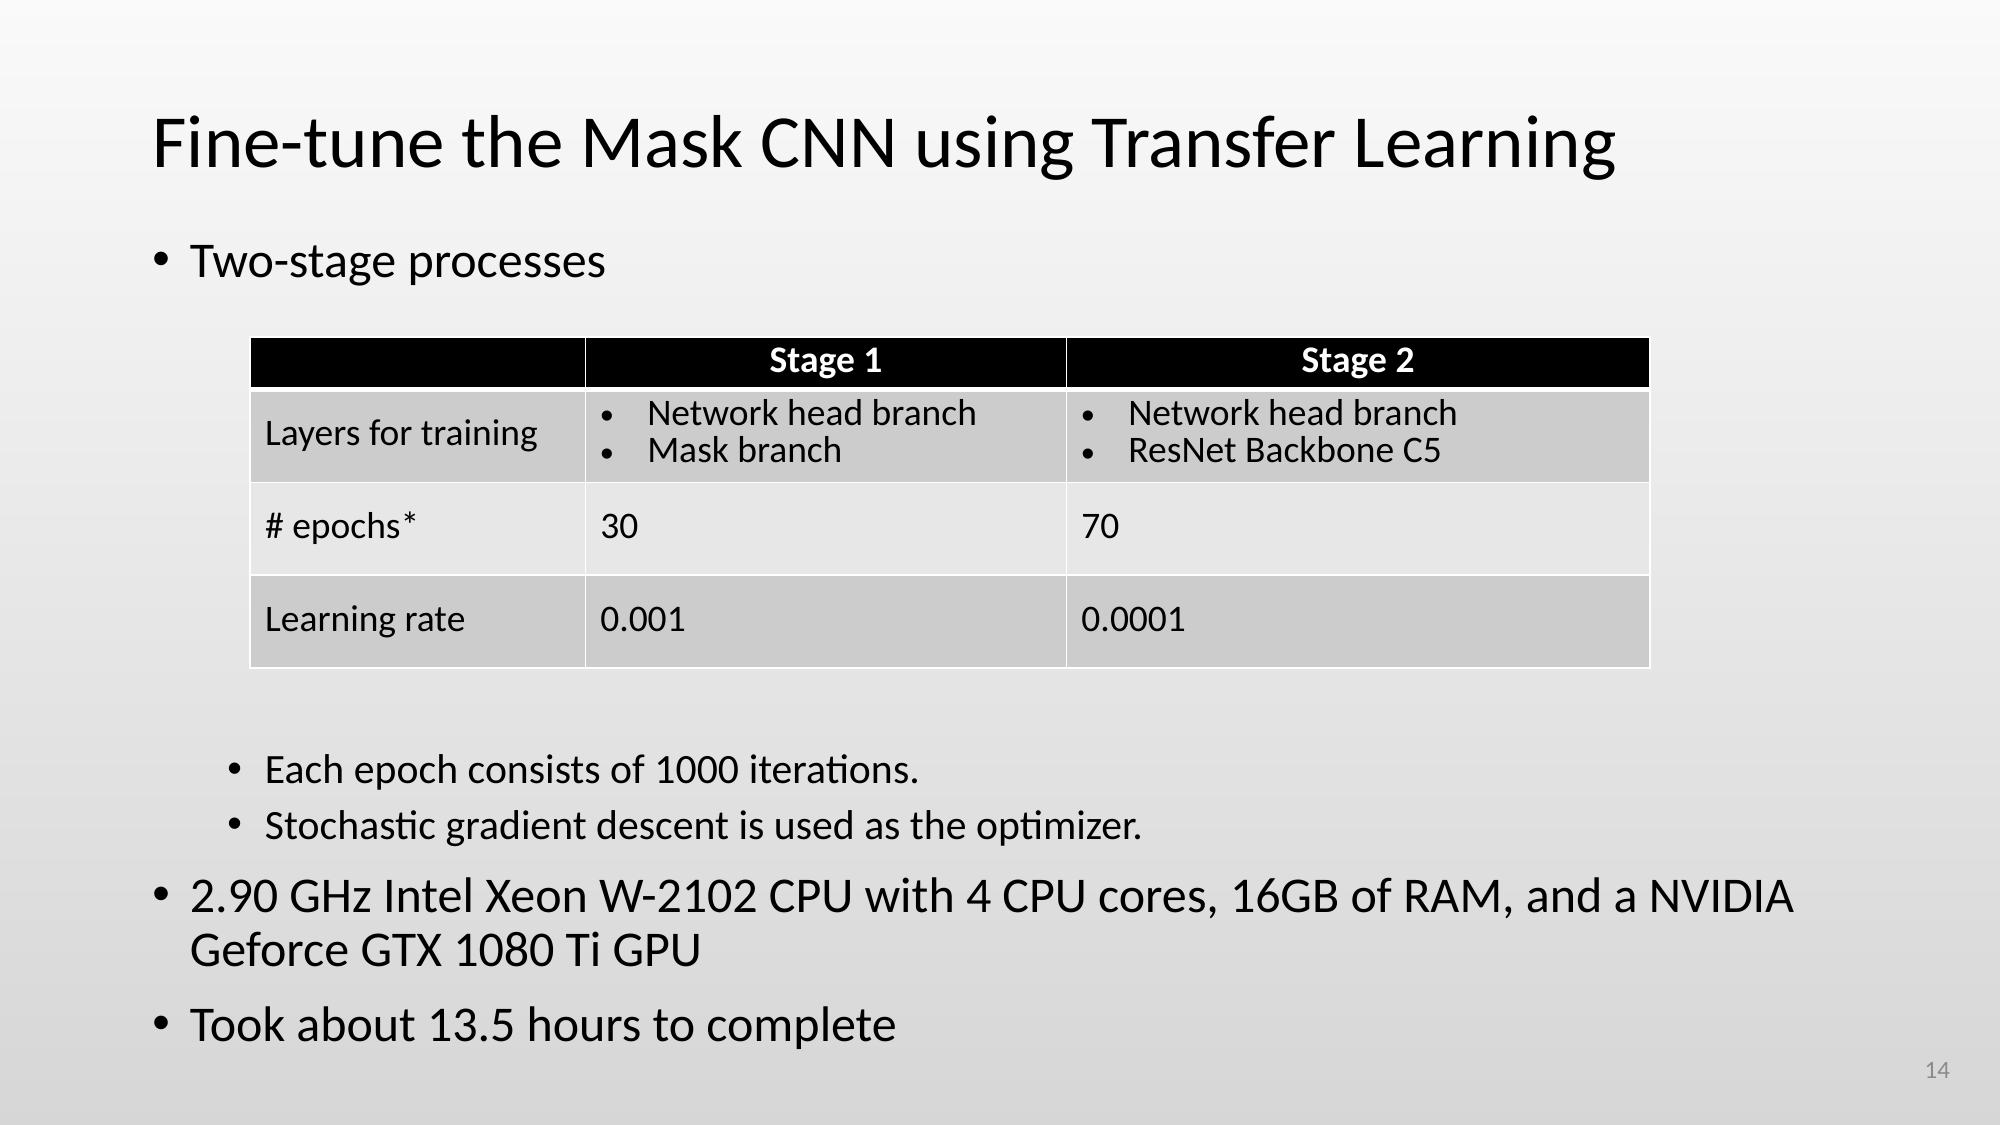

# Fine-tune the Mask CNN using Transfer Learning
Two-stage processes

Each epoch consists of 1000 iterations.
Stochastic gradient descent is used as the optimizer.
2.90 GHz Intel Xeon W-2102 CPU with 4 CPU cores, 16GB of RAM, and a NVIDIA Geforce GTX 1080 Ti GPU
Took about 13.5 hours to complete

|  | Stage 1 | Stage 2 |
| --- | --- | --- |
| Layers for training | Network head branch Mask branch | Network head branch ResNet Backbone C5 |
| # epochs\* | 30 | 70 |
| Learning rate | 0.001 | 0.0001 |
14